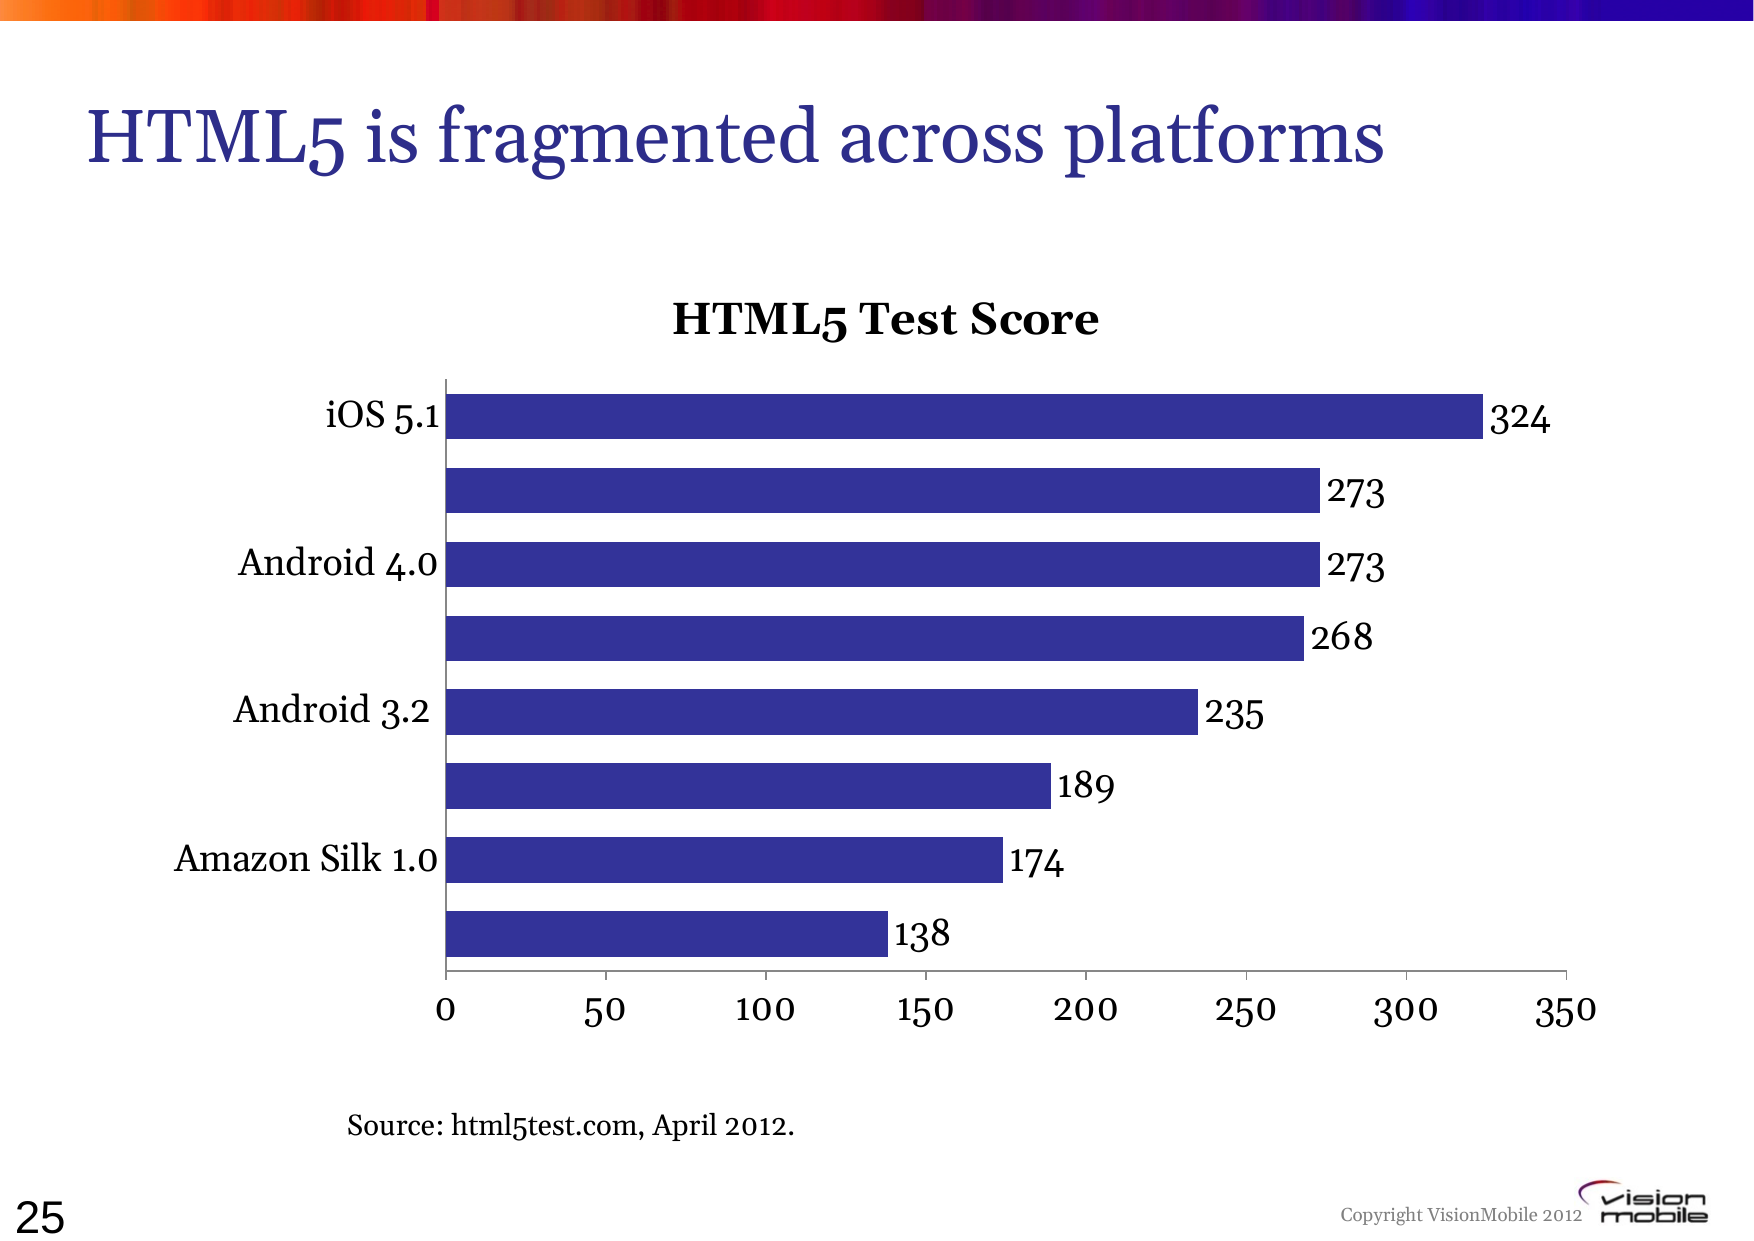

# HTML5 is fragmented across platforms

### Chart: HTML5 Test Score

| Category | HTML5 Test Scope |
|---|---|
| iOS 5.1 | 324.0 |
| BlackBerry OS 7 | 273.0 |
| Android 4.0 | 273.0 |
| Bada 2.0 | 268.0 |
| Android 3.2  | 235.0 |
| Android 2.3 | 189.0 |
| Amazon Silk 1.0 | 174.0 |
| Windows Phone 7.5 (Mango) | 138.0 |
Source: html5test.com, April 2012.
25